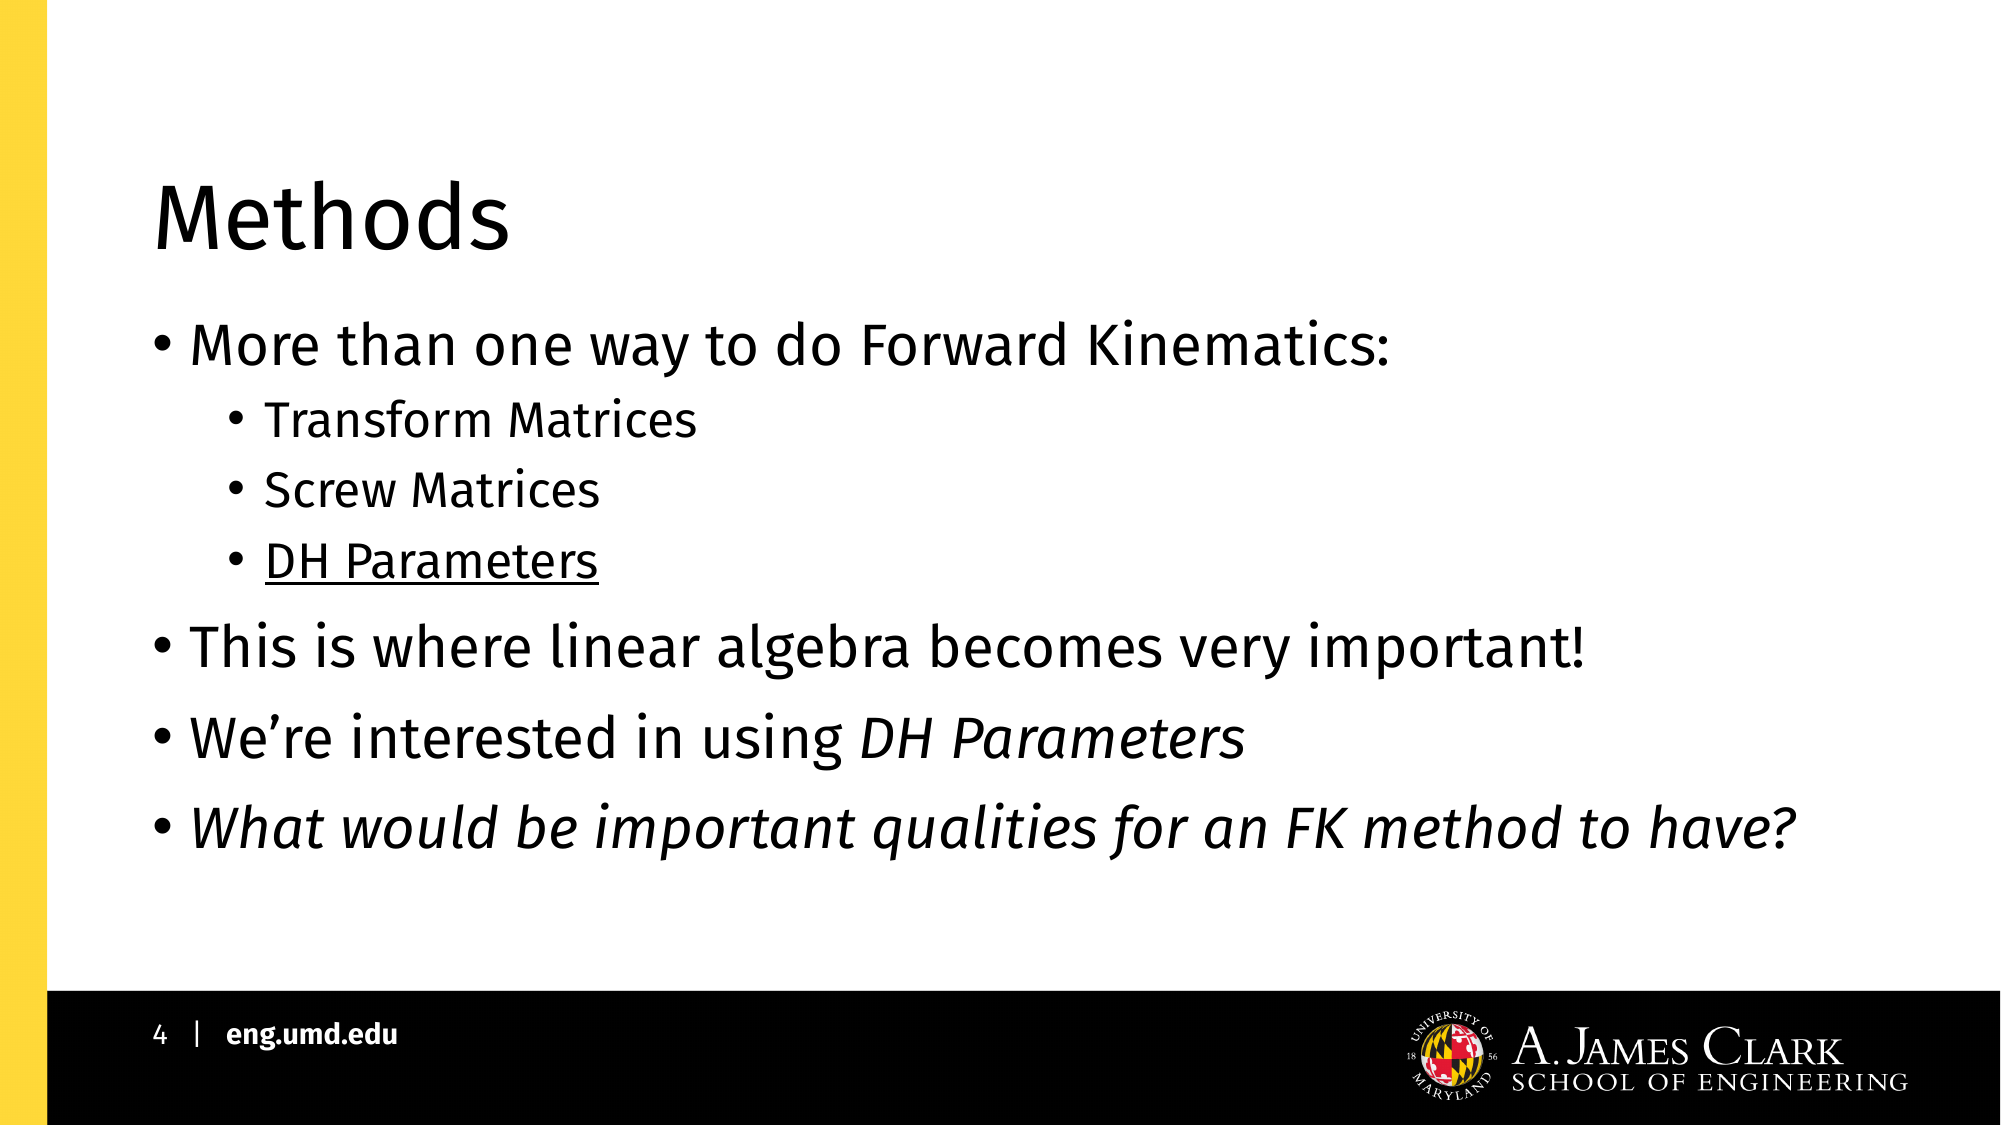

# Methods
More than one way to do Forward Kinematics:
Transform Matrices
Screw Matrices
DH Parameters
This is where linear algebra becomes very important!
We’re interested in using DH Parameters
What would be important qualities for an FK method to have?
4   |   eng.umd.edu